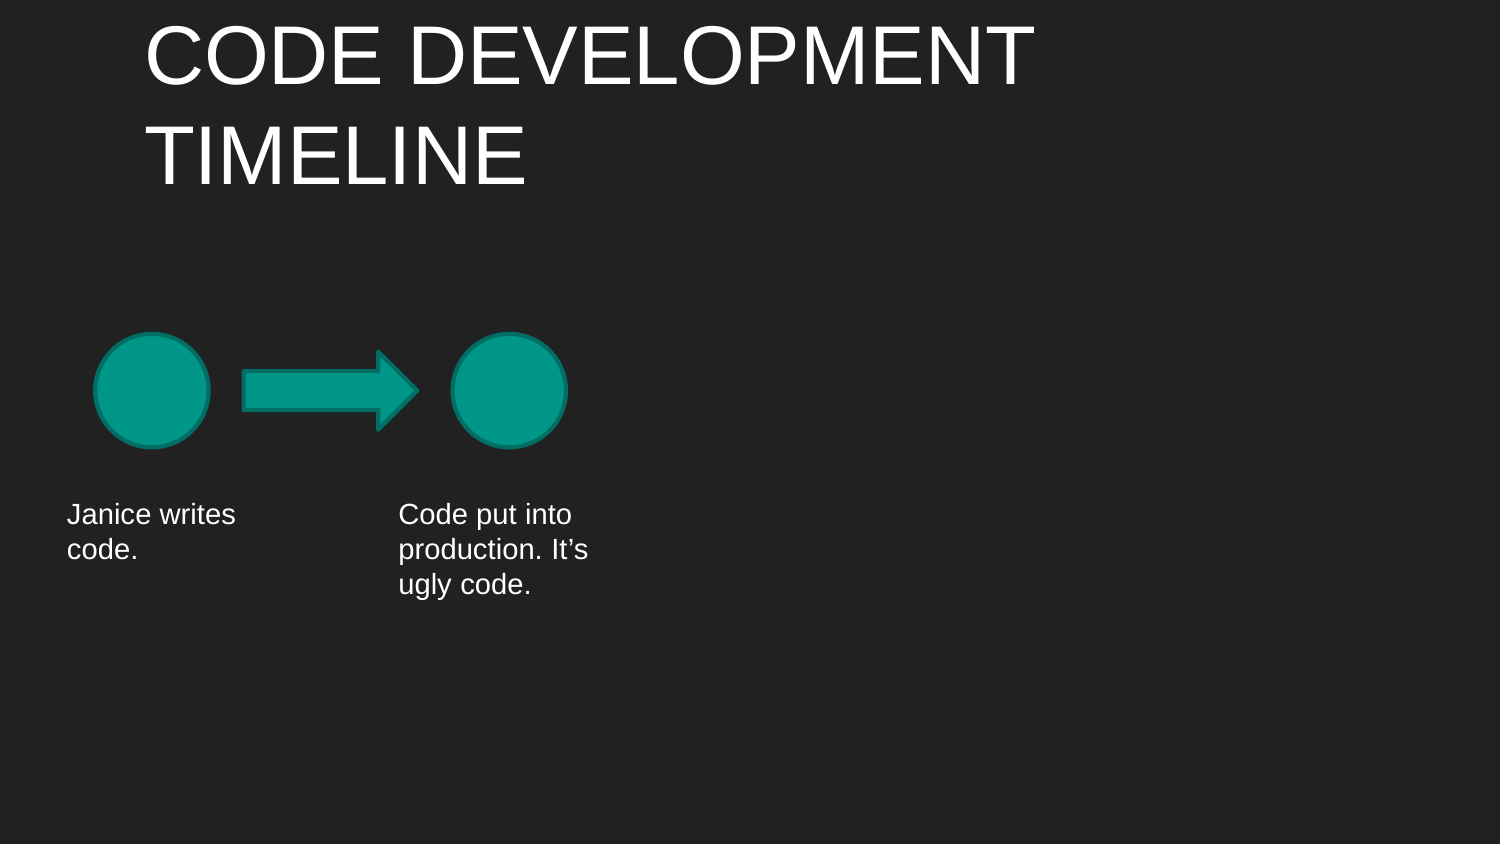

# CODE DEVELOPMENT TIMELINE

Janice writes code.
Code put into production. It’s ugly code.